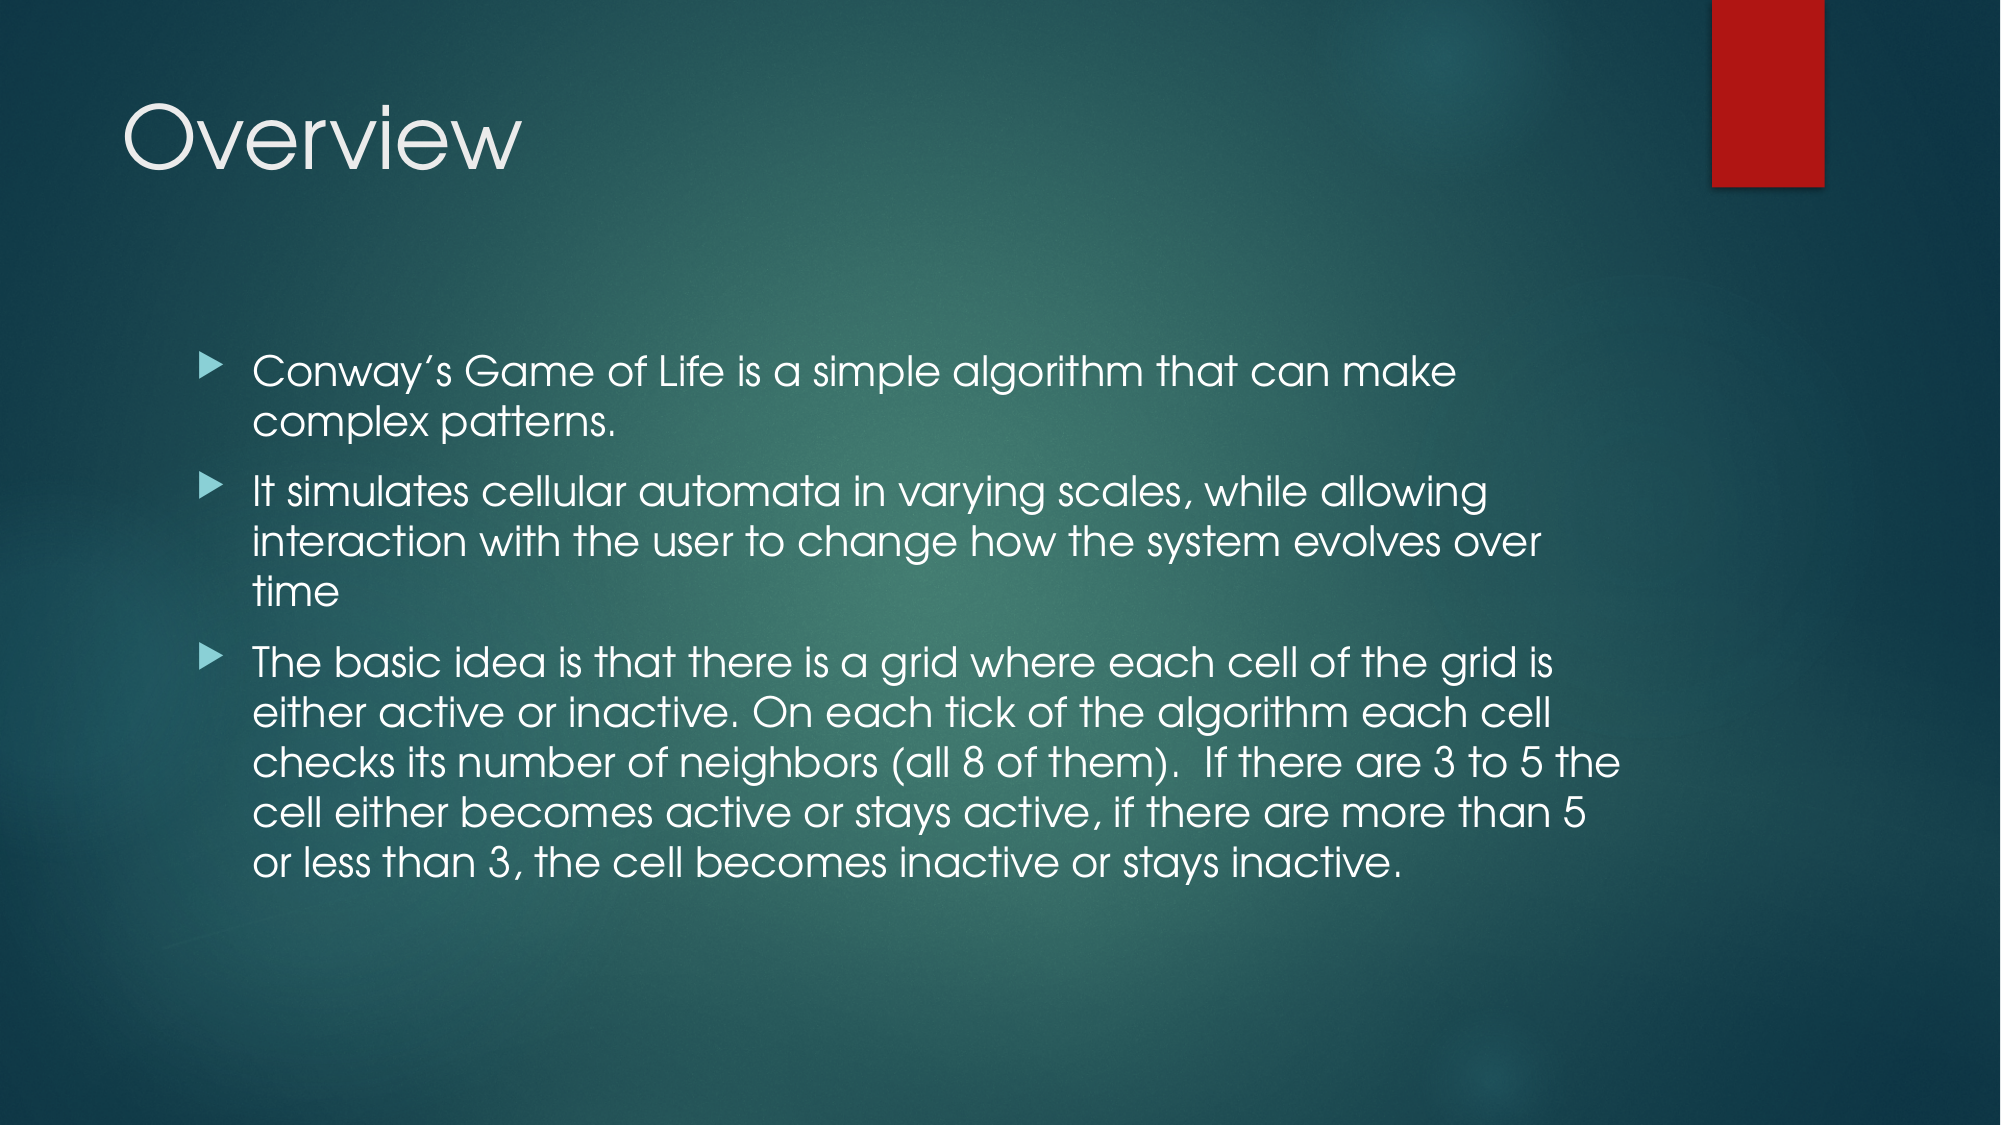

# Overview
Conway’s Game of Life is a simple algorithm that can make complex patterns.
It simulates cellular automata in varying scales, while allowing interaction with the user to change how the system evolves over time
The basic idea is that there is a grid where each cell of the grid is either active or inactive. On each tick of the algorithm each cell checks its number of neighbors (all 8 of them).  If there are 3 to 5 the cell either becomes active or stays active, if there are more than 5 or less than 3, the cell becomes inactive or stays inactive.